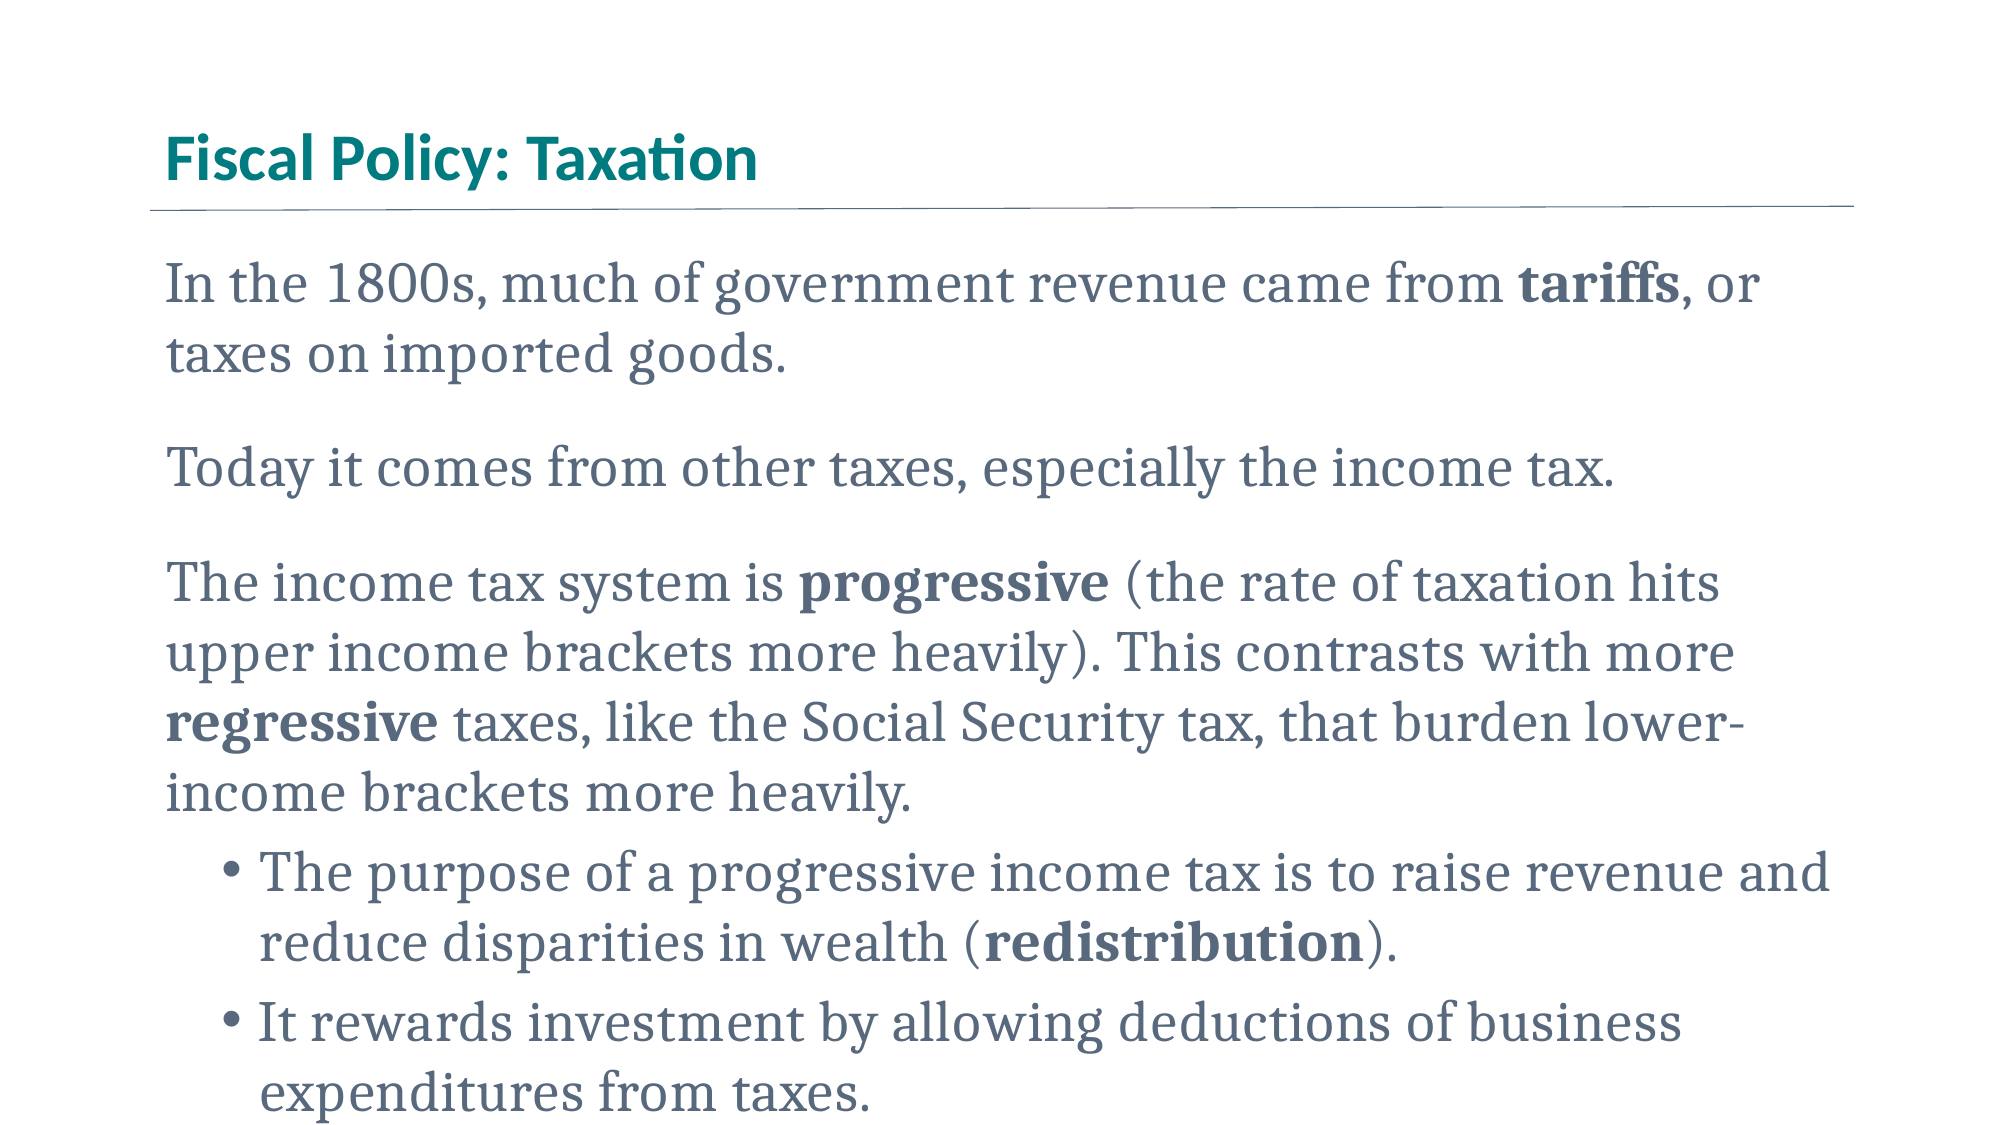

# Fiscal Policy: Taxation
In the 1800s, much of government revenue came from tariffs, or taxes on imported goods.

Today it comes from other taxes, especially the income tax.

The income tax system is progressive (the rate of taxation hits upper income brackets more heavily). This contrasts with more regressive taxes, like the Social Security tax, that burden lower-income brackets more heavily.
The purpose of a progressive income tax is to raise revenue and reduce disparities in wealth (redistribution).
It rewards investment by allowing deductions of business expenditures from taxes.